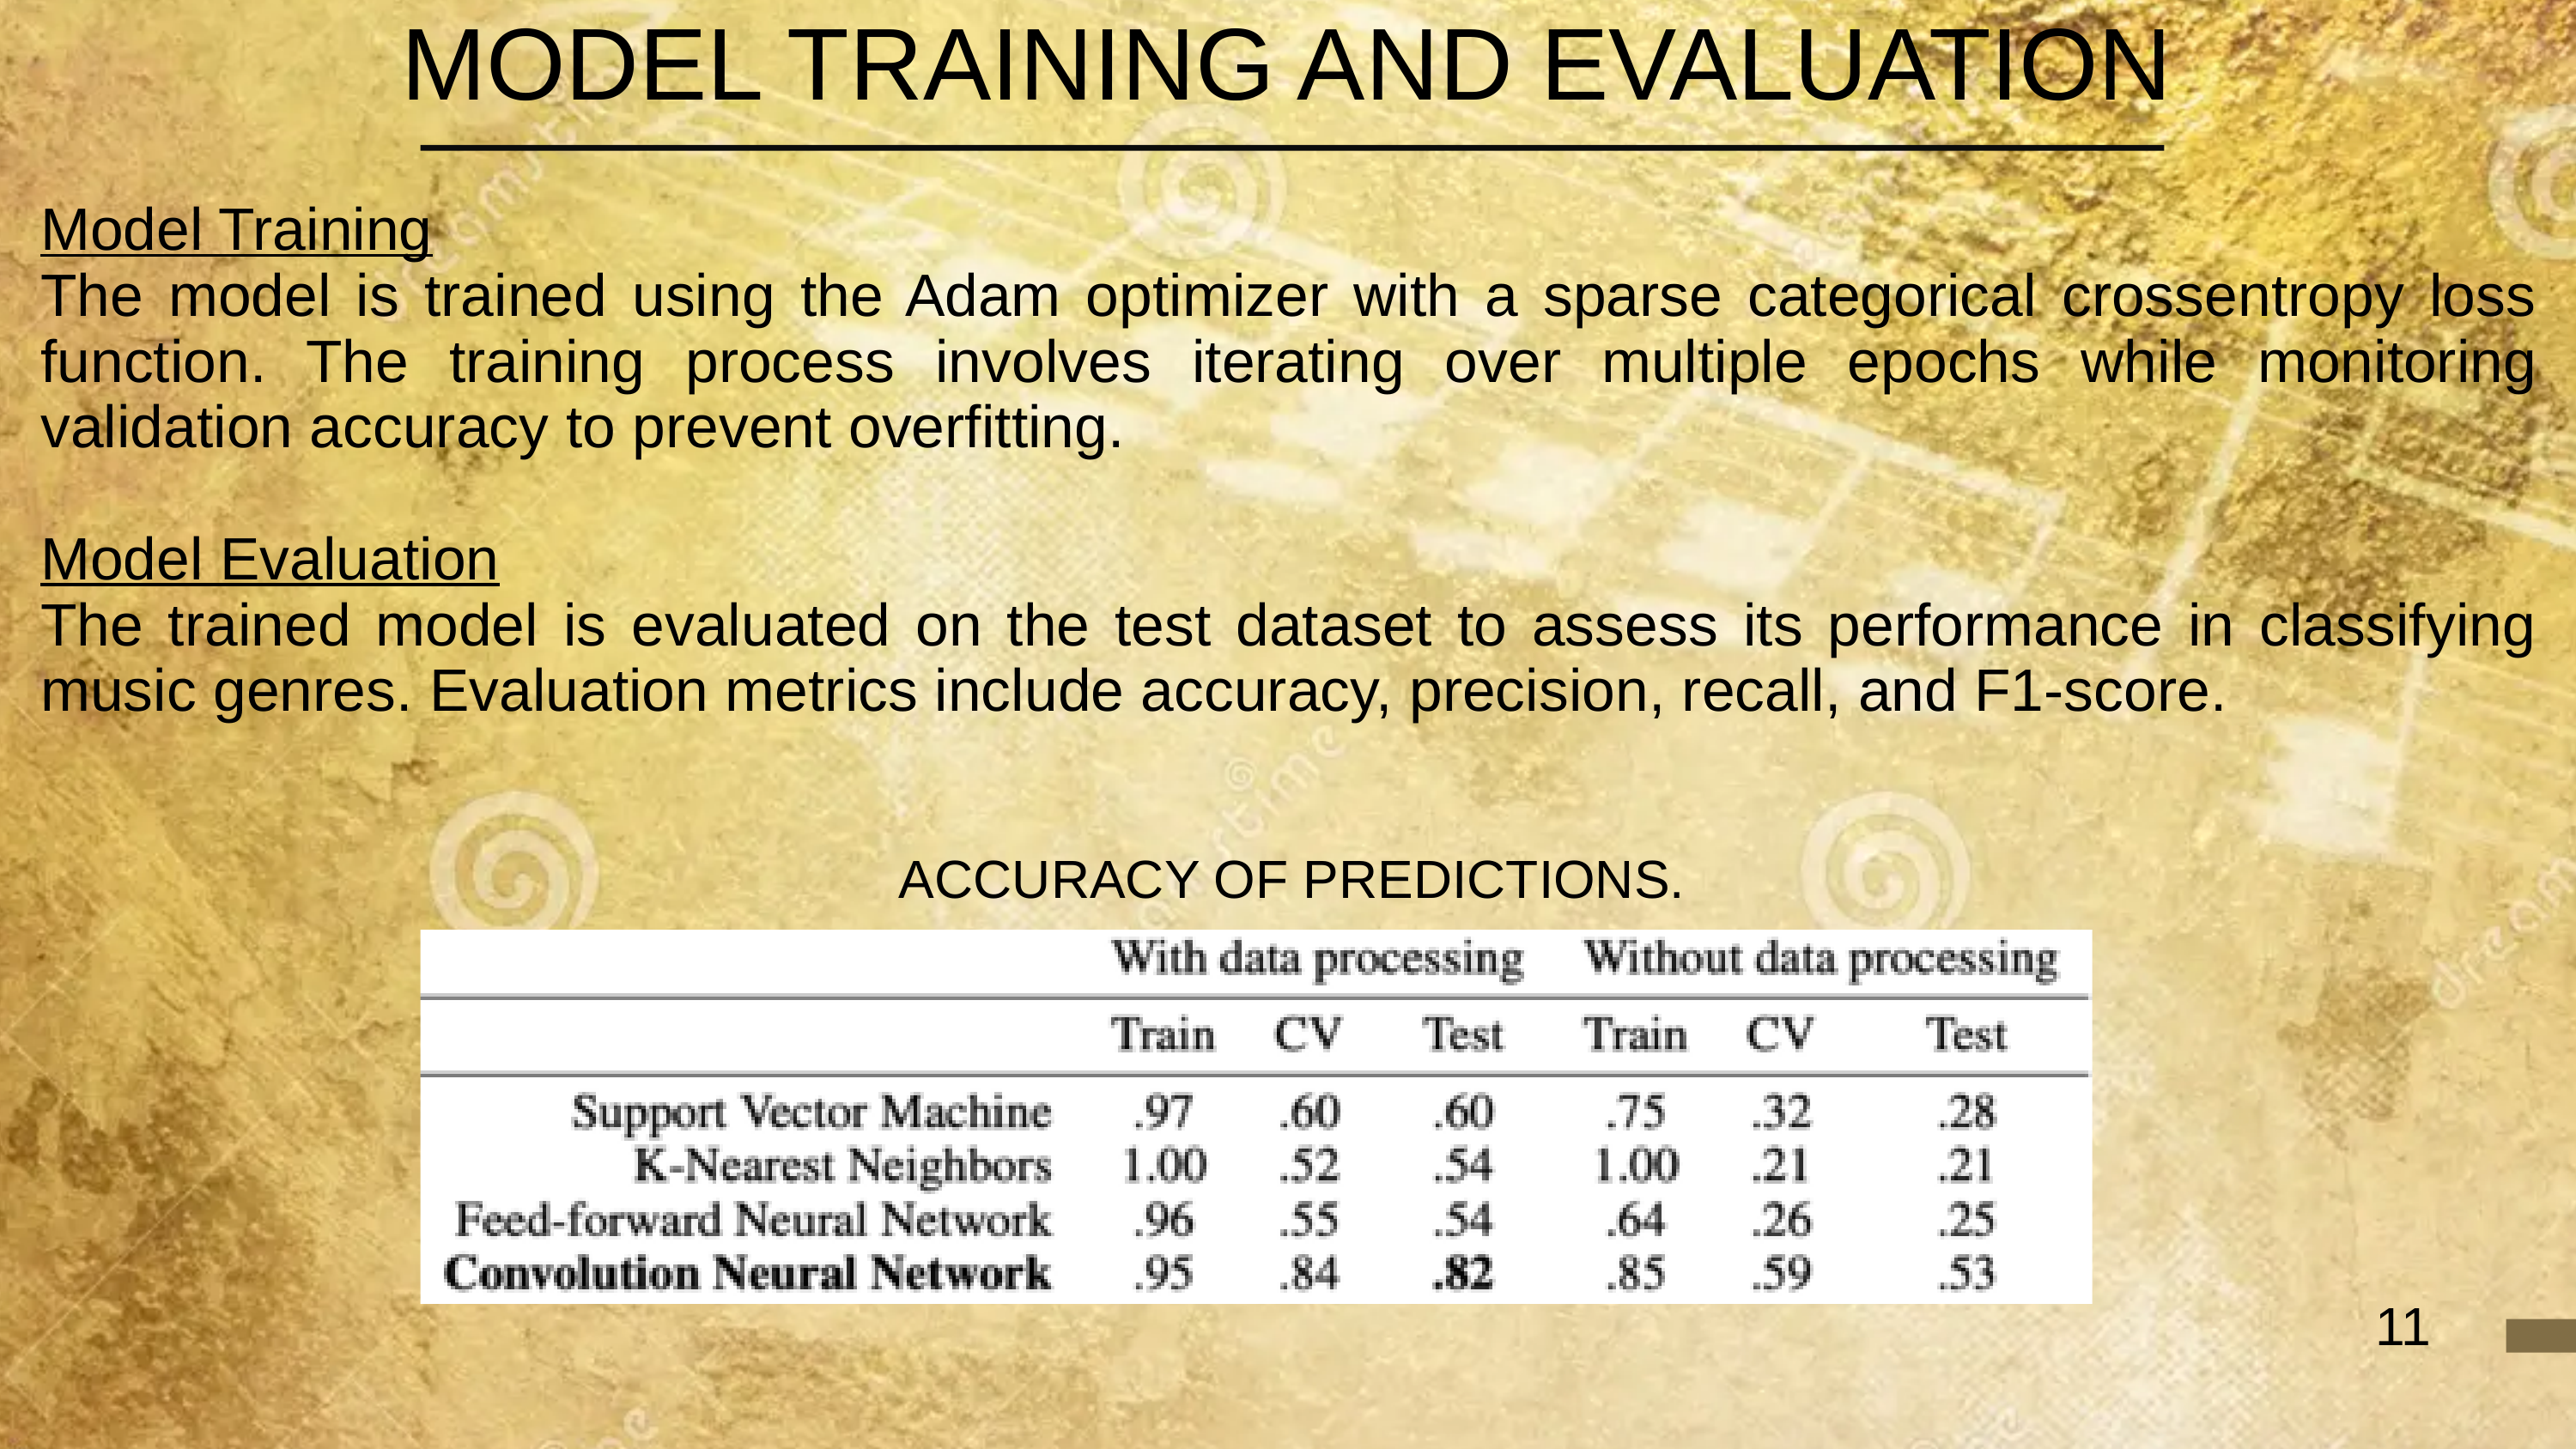

MODEL TRAINING AND EVALUATION

Model Training
The model is trained using the Adam optimizer with a sparse categorical crossentropy loss function. The training process involves iterating over multiple epochs while monitoring validation accuracy to prevent overfitting.

Model Evaluation
The trained model is evaluated on the test dataset to assess its performance in classifying music genres. Evaluation metrics include accuracy, precision, recall, and F1-score.

ACCURACY OF PREDICTIONS.

11